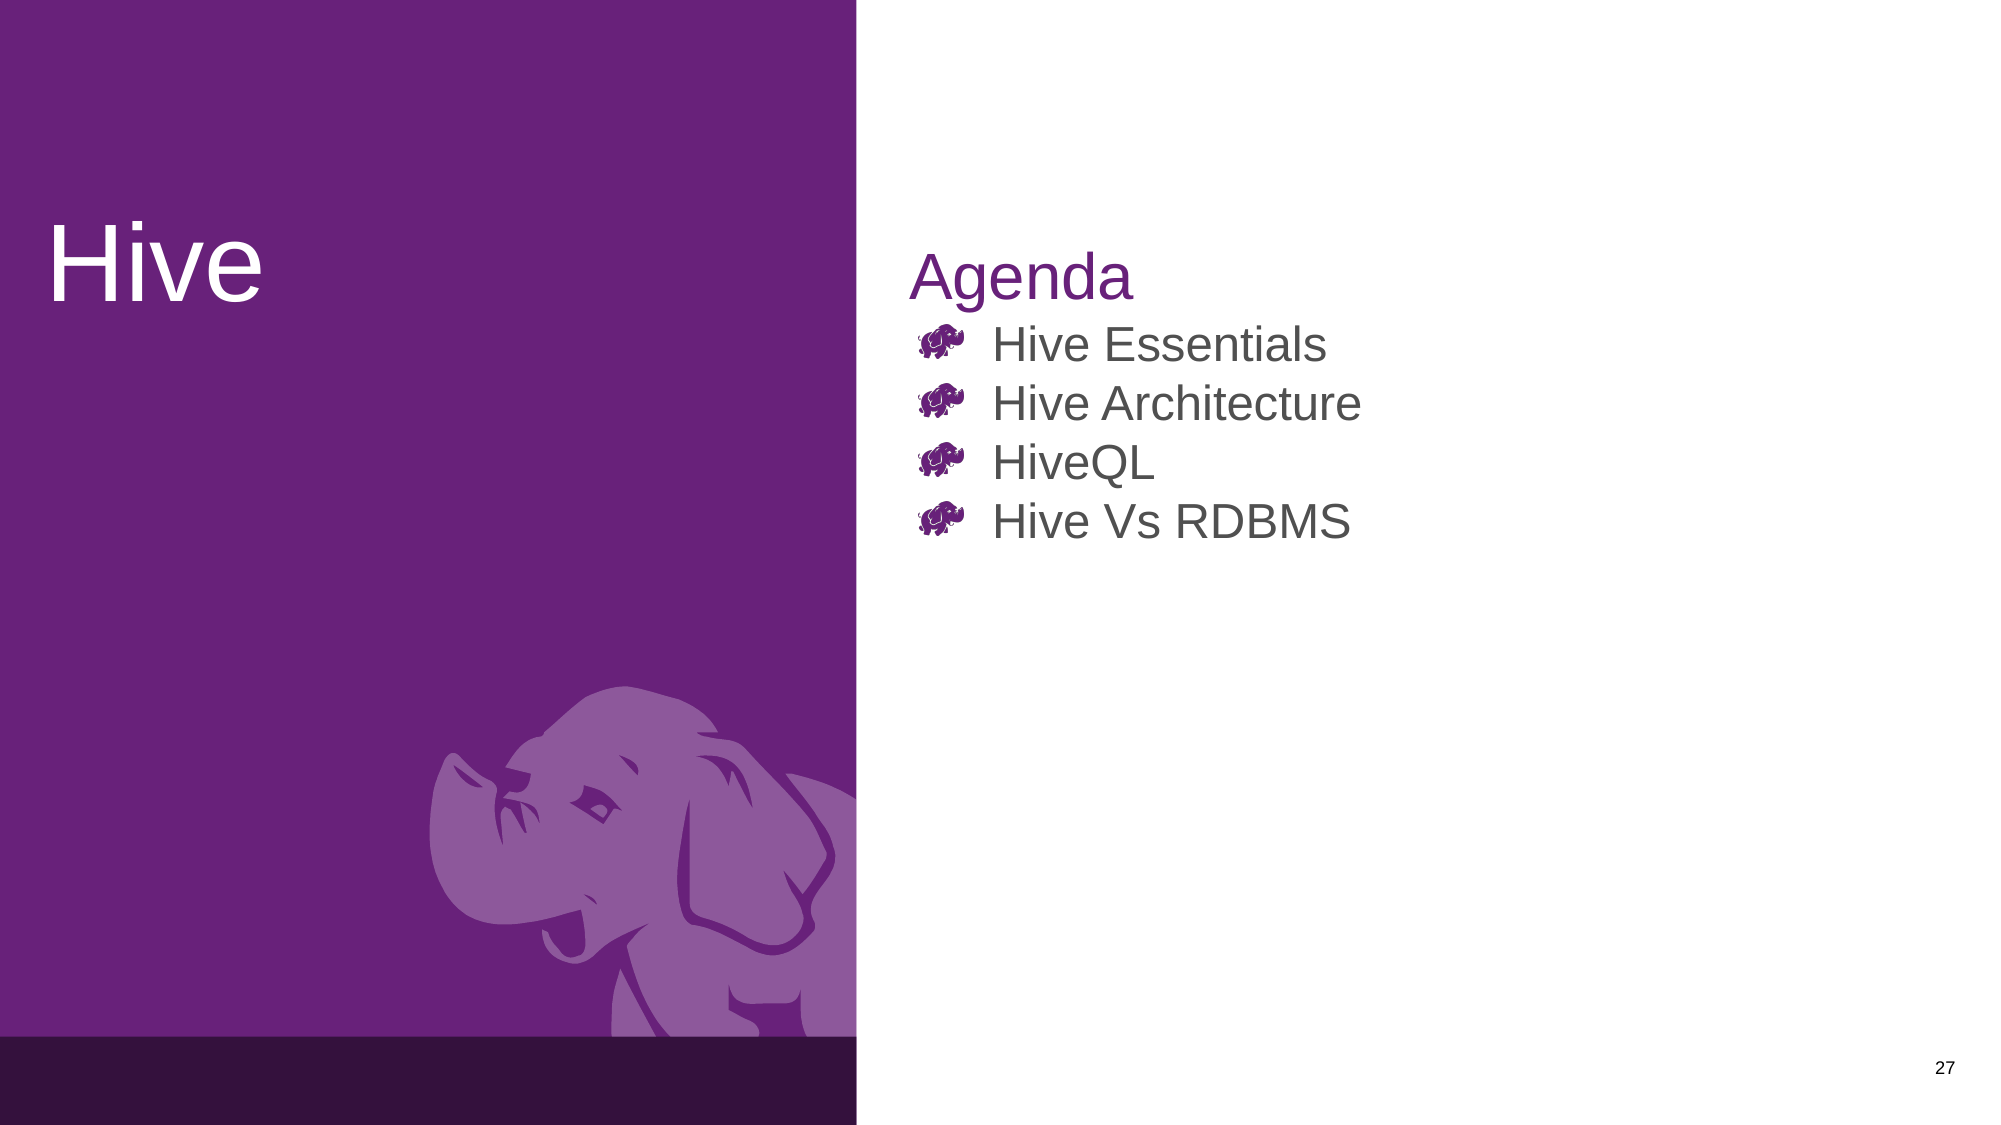

Hive
Agenda
Hive Essentials
Hive Architecture
HiveQL
Hive Vs RDBMS

27